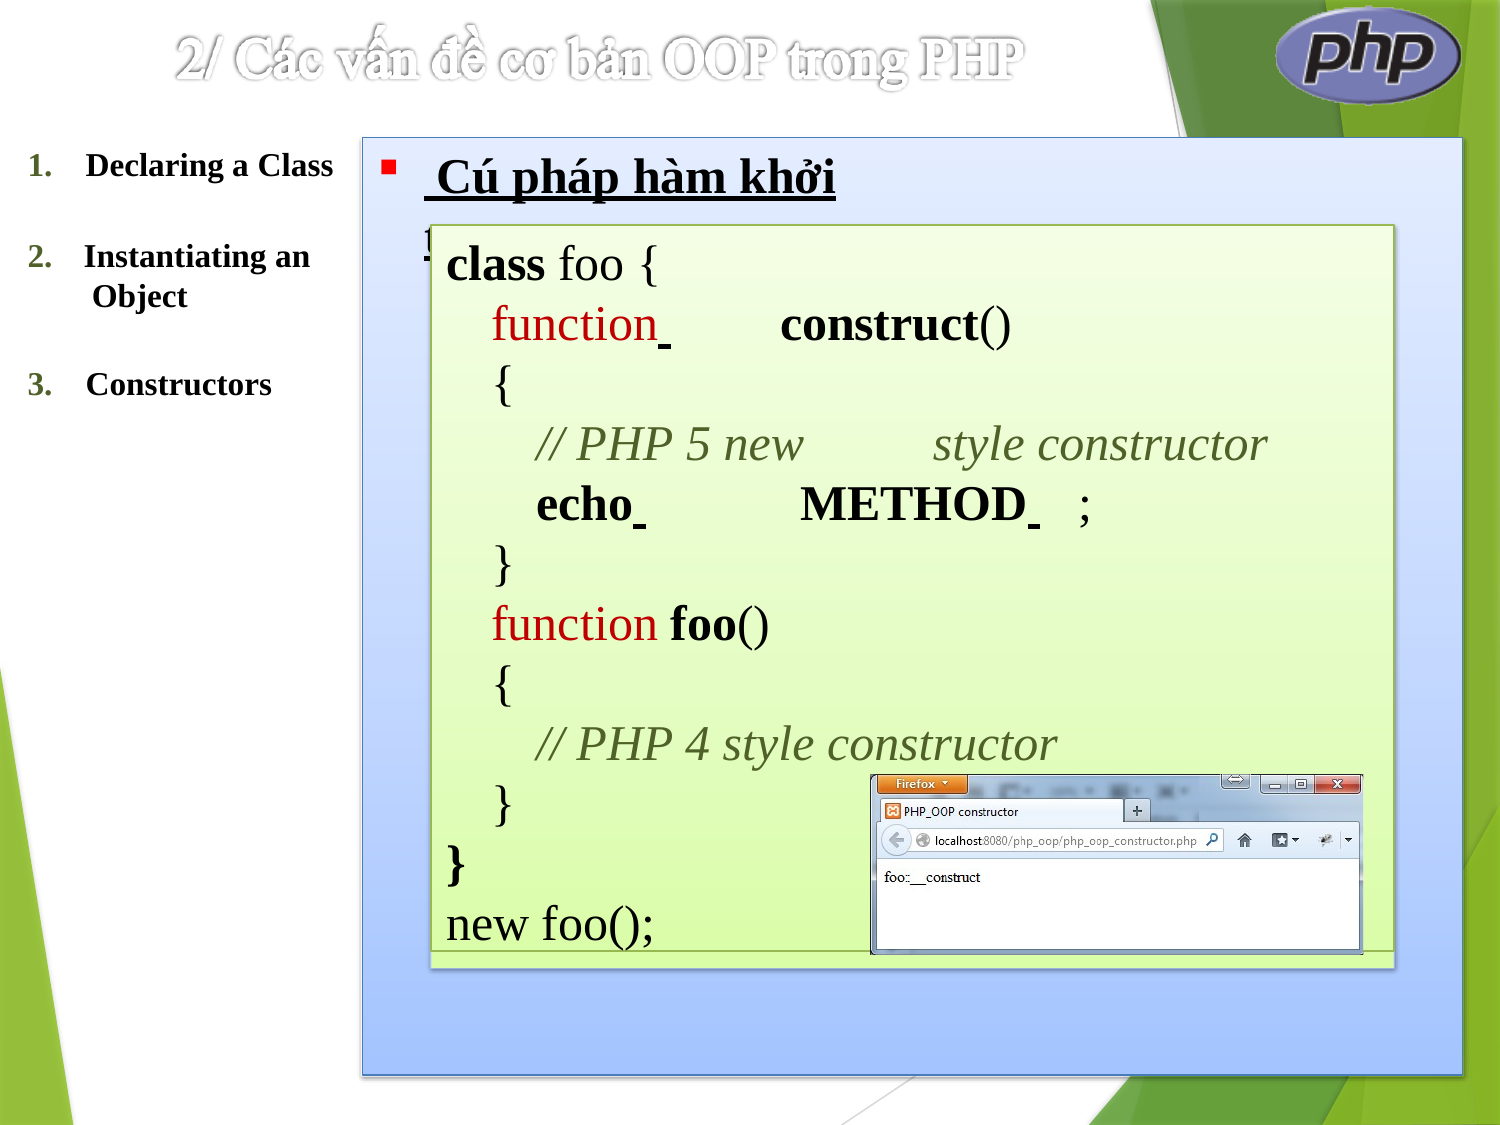

Cú pháp hàm khởi tạo:
1.	Declaring a Class

class foo {
function 	construct()
{
// PHP 5 new	style constructor
echo 	METHOD 	;
}
function foo()
{
// PHP 4 style constructor
}
}
new foo();
2.	Instantiating an  Object
3.	Constructors